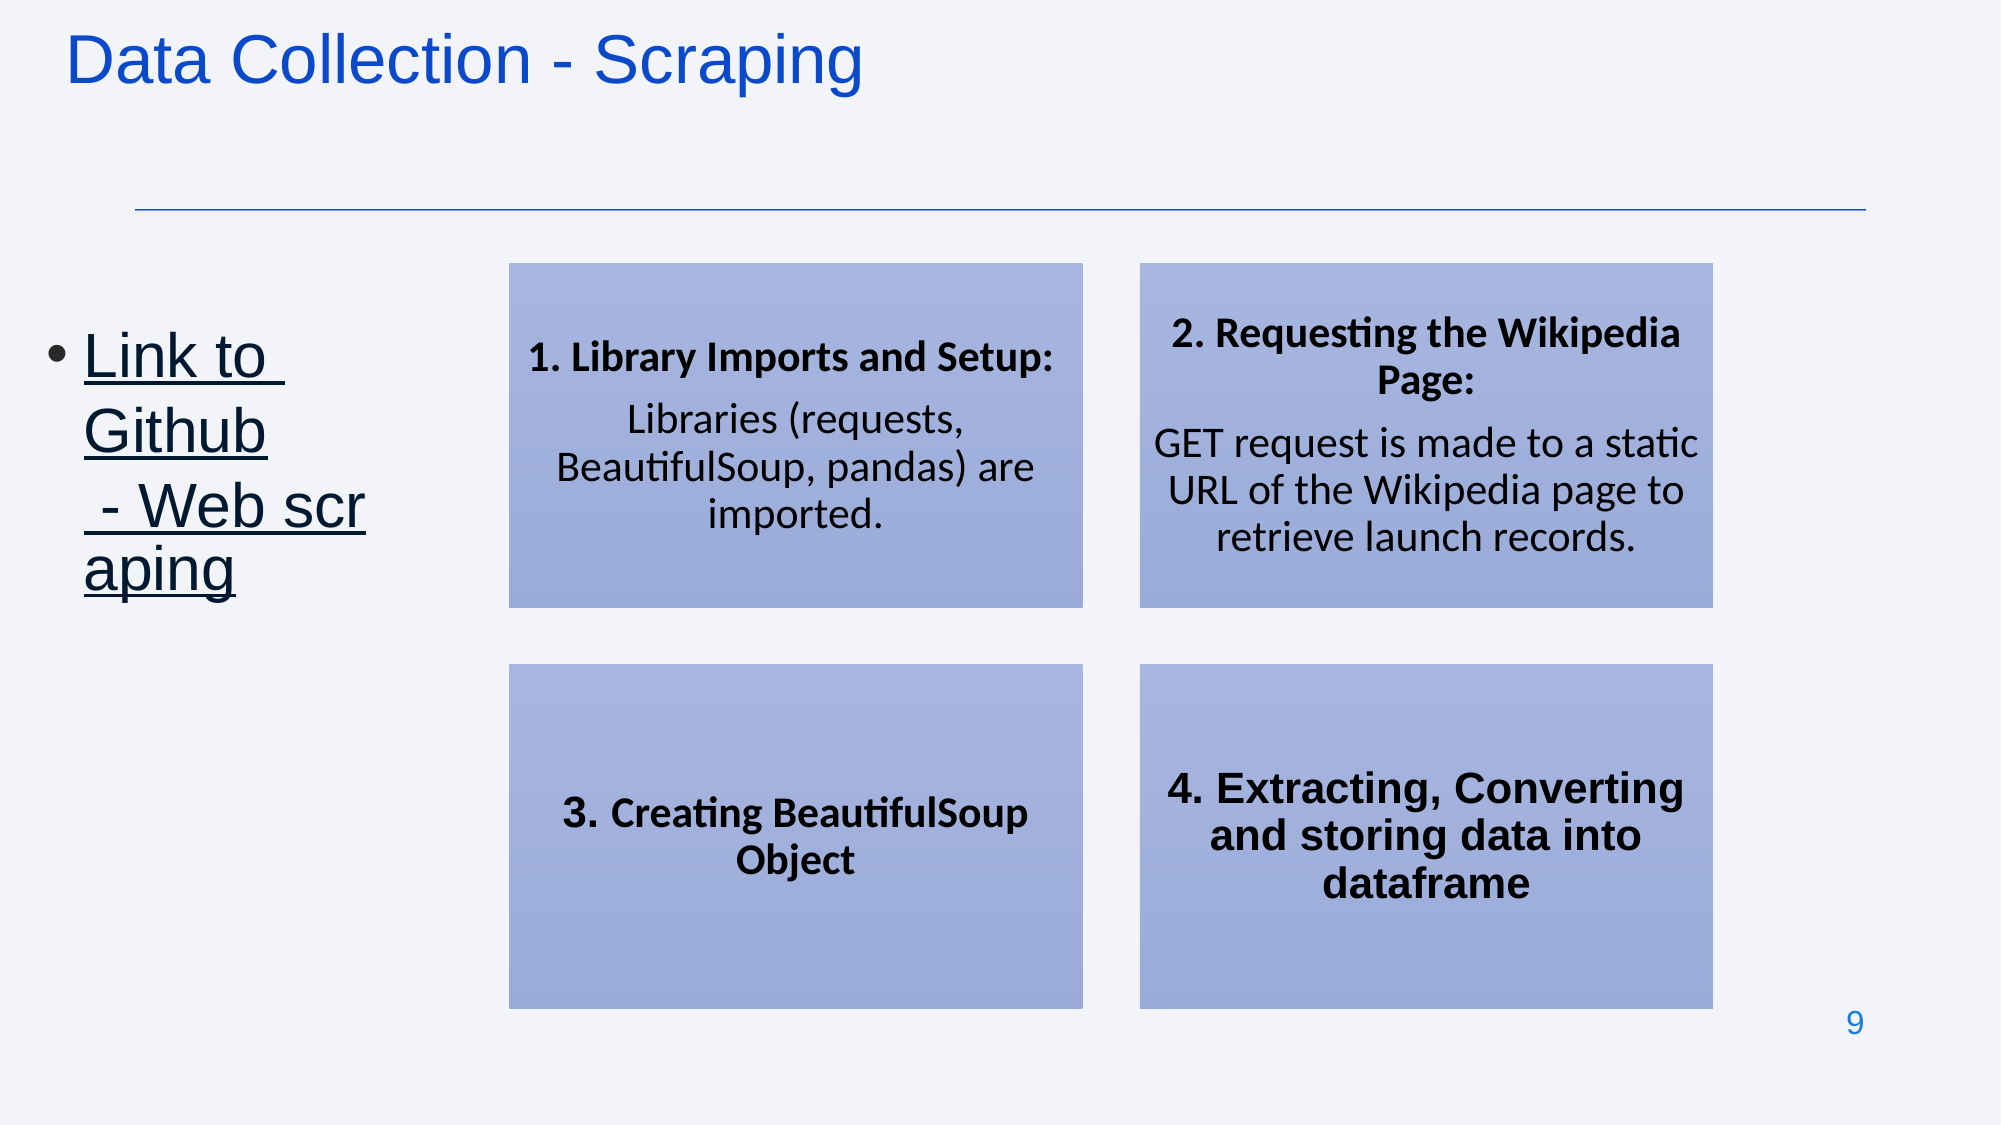

Data Collection - Scraping

1. Library Imports and Setup:
Libraries (requests, BeautifulSoup, pandas) are imported.
2. Requesting the Wikipedia Page:
GET request is made to a static URL of the Wikipedia page to retrieve launch records.
3. Creating BeautifulSoup Object
4. Extracting, Converting and storing data into dataframe
Link to Github - Web scraping
9